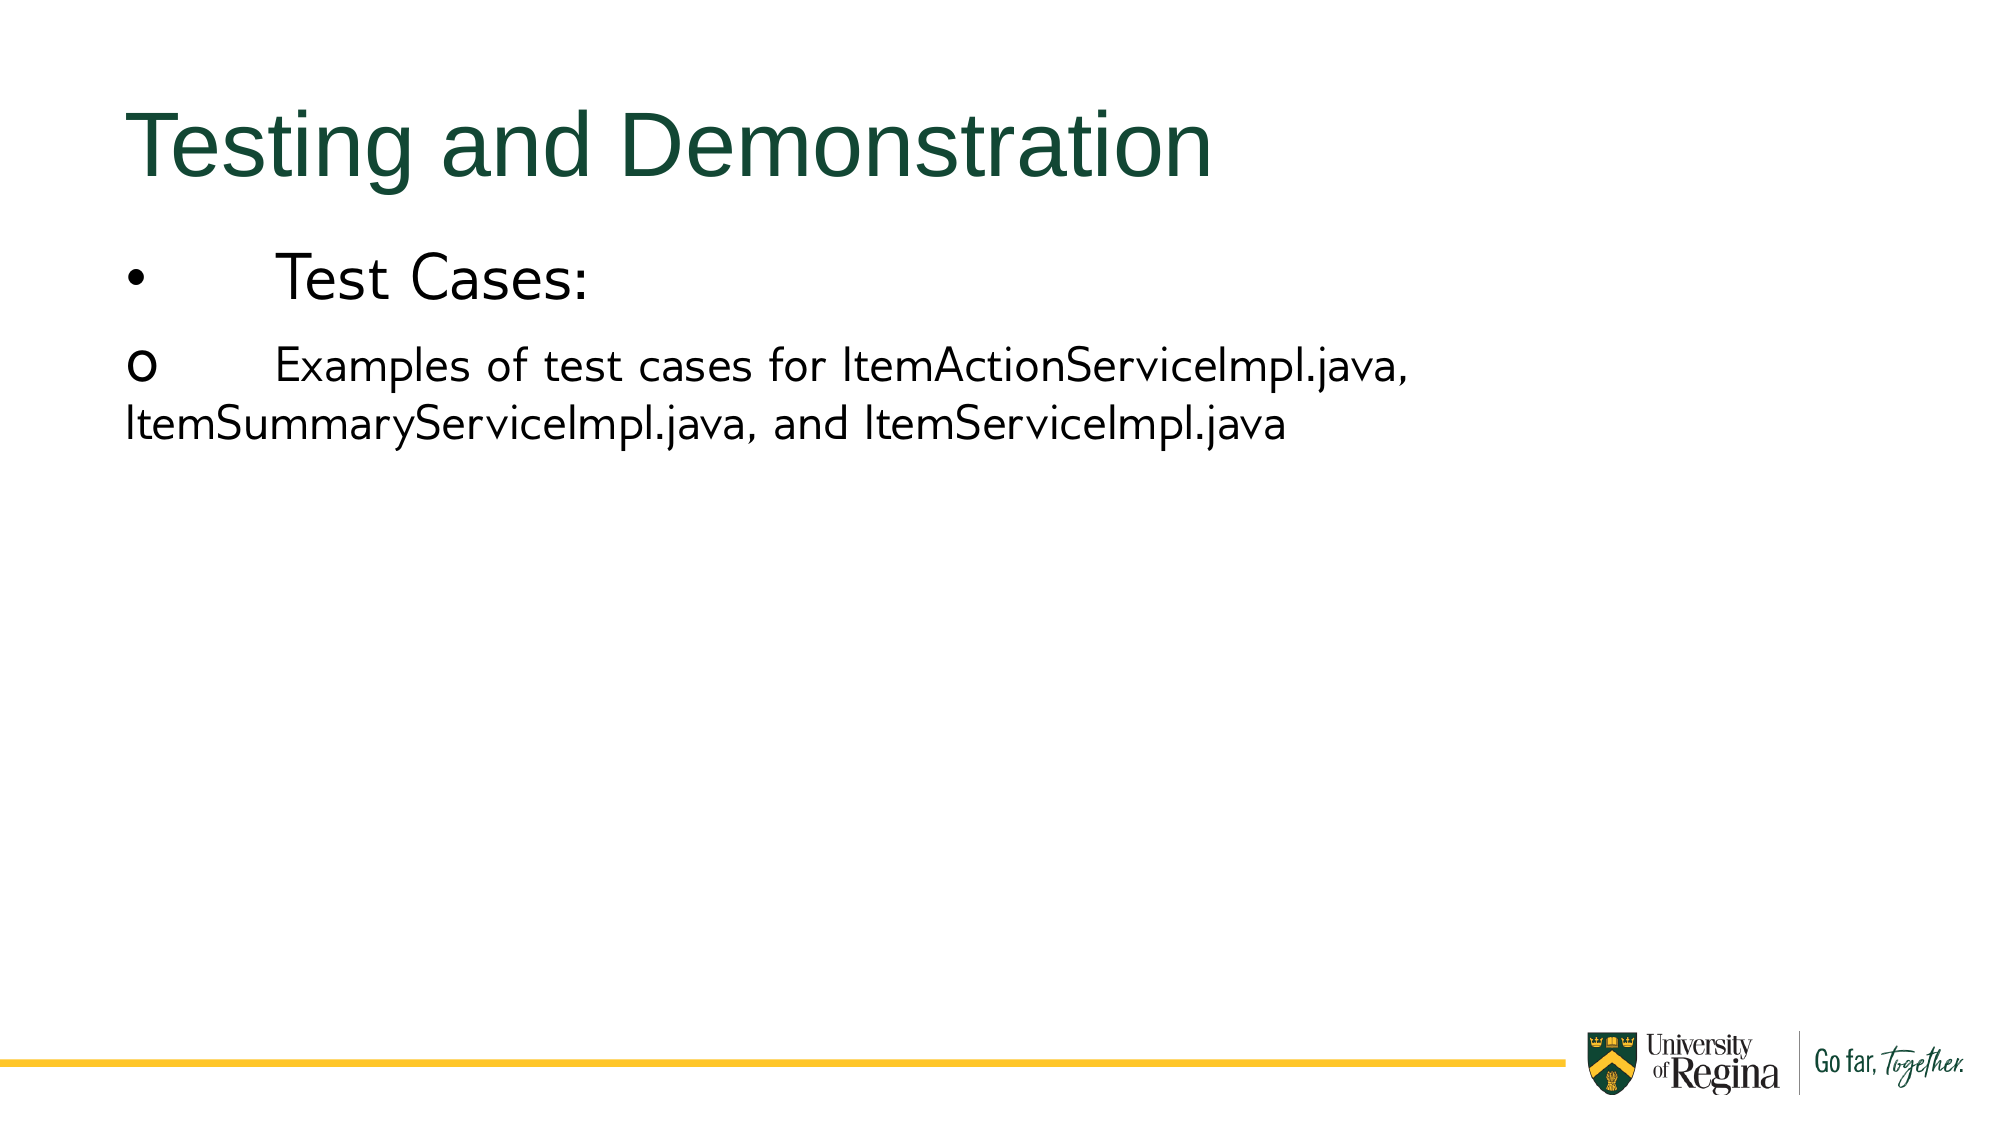

Testing and Demonstration
•	Test Cases:
o	Examples of test cases for ItemActionServiceImpl.java, ItemSummaryServiceImpl.java, and ItemServiceImpl.java